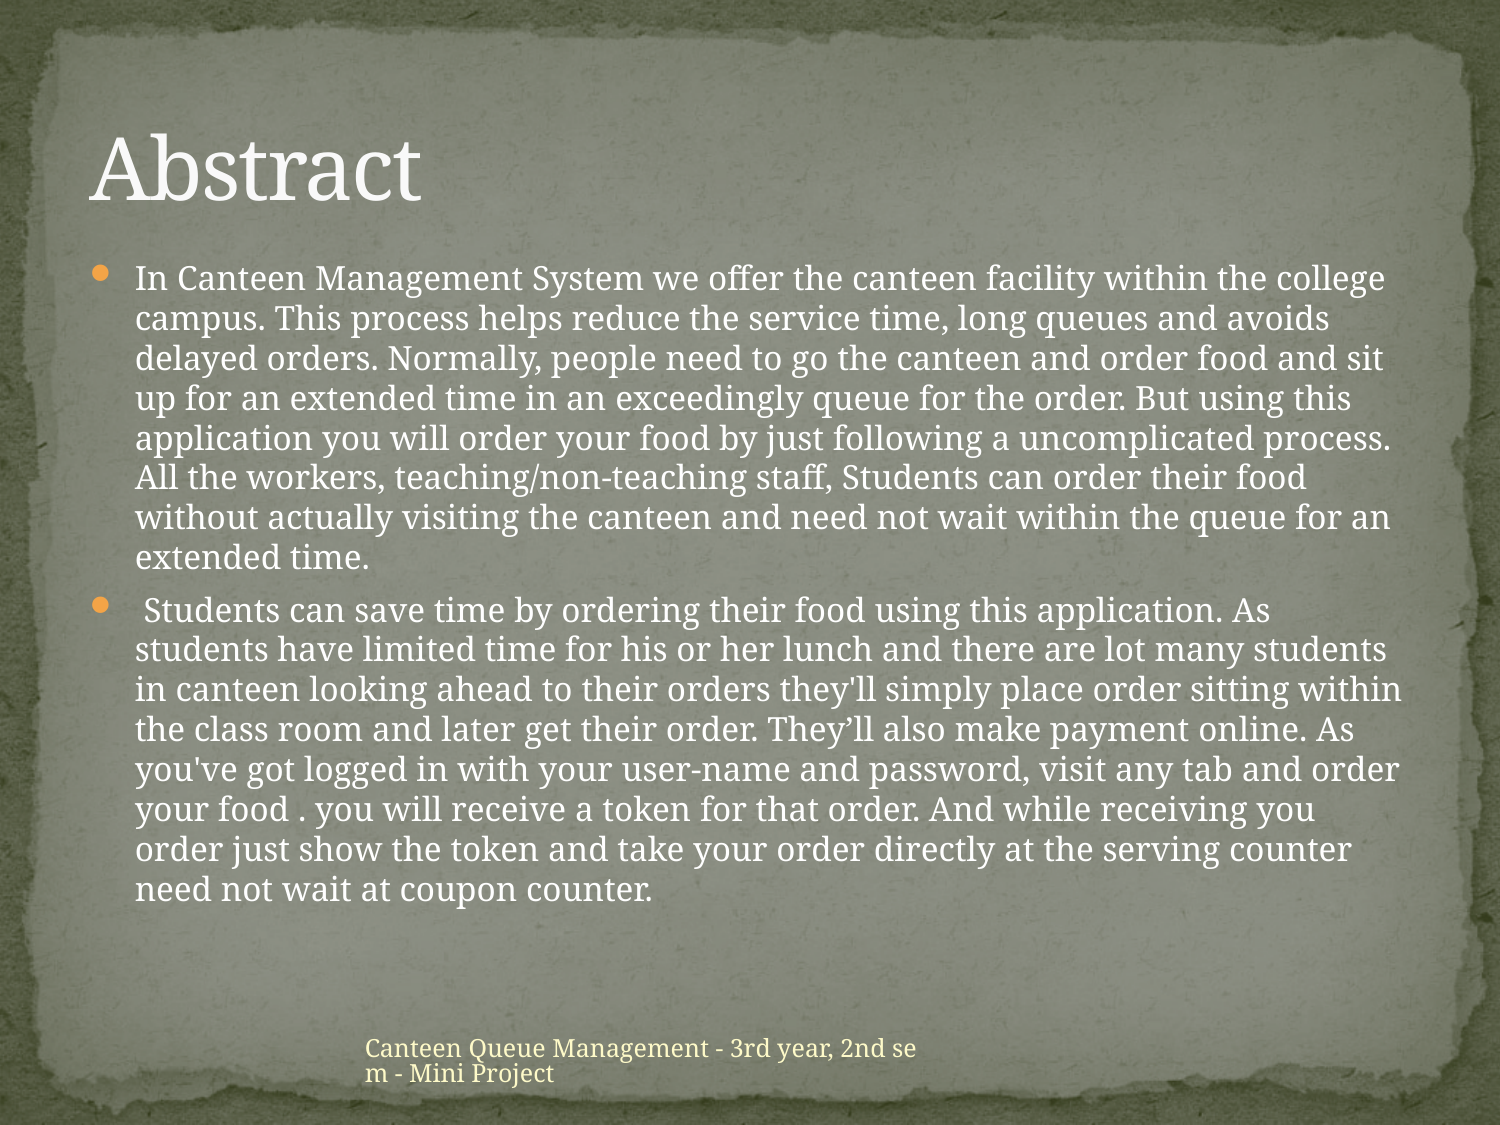

# Abstract
In Canteen Management System we offer the canteen facility within the college campus. This process helps reduce the service time, long queues and avoids delayed orders. Normally, people need to go the canteen and order food and sit up for an extended time in an exceedingly queue for the order. But using this application you will order your food by just following a uncomplicated process. All the workers, teaching/non-teaching staff, Students can order their food without actually visiting the canteen and need not wait within the queue for an extended time.
 Students can save time by ordering their food using this application. As students have limited time for his or her lunch and there are lot many students in canteen looking ahead to their orders they'll simply place order sitting within the class room and later get their order. They’ll also make payment online. As you've got logged in with your user-name and password, visit any tab and order your food . you will receive a token for that order. And while receiving you order just show the token and take your order directly at the serving counter need not wait at coupon counter.
Canteen Queue Management - 3rd year, 2nd sem - Mini Project